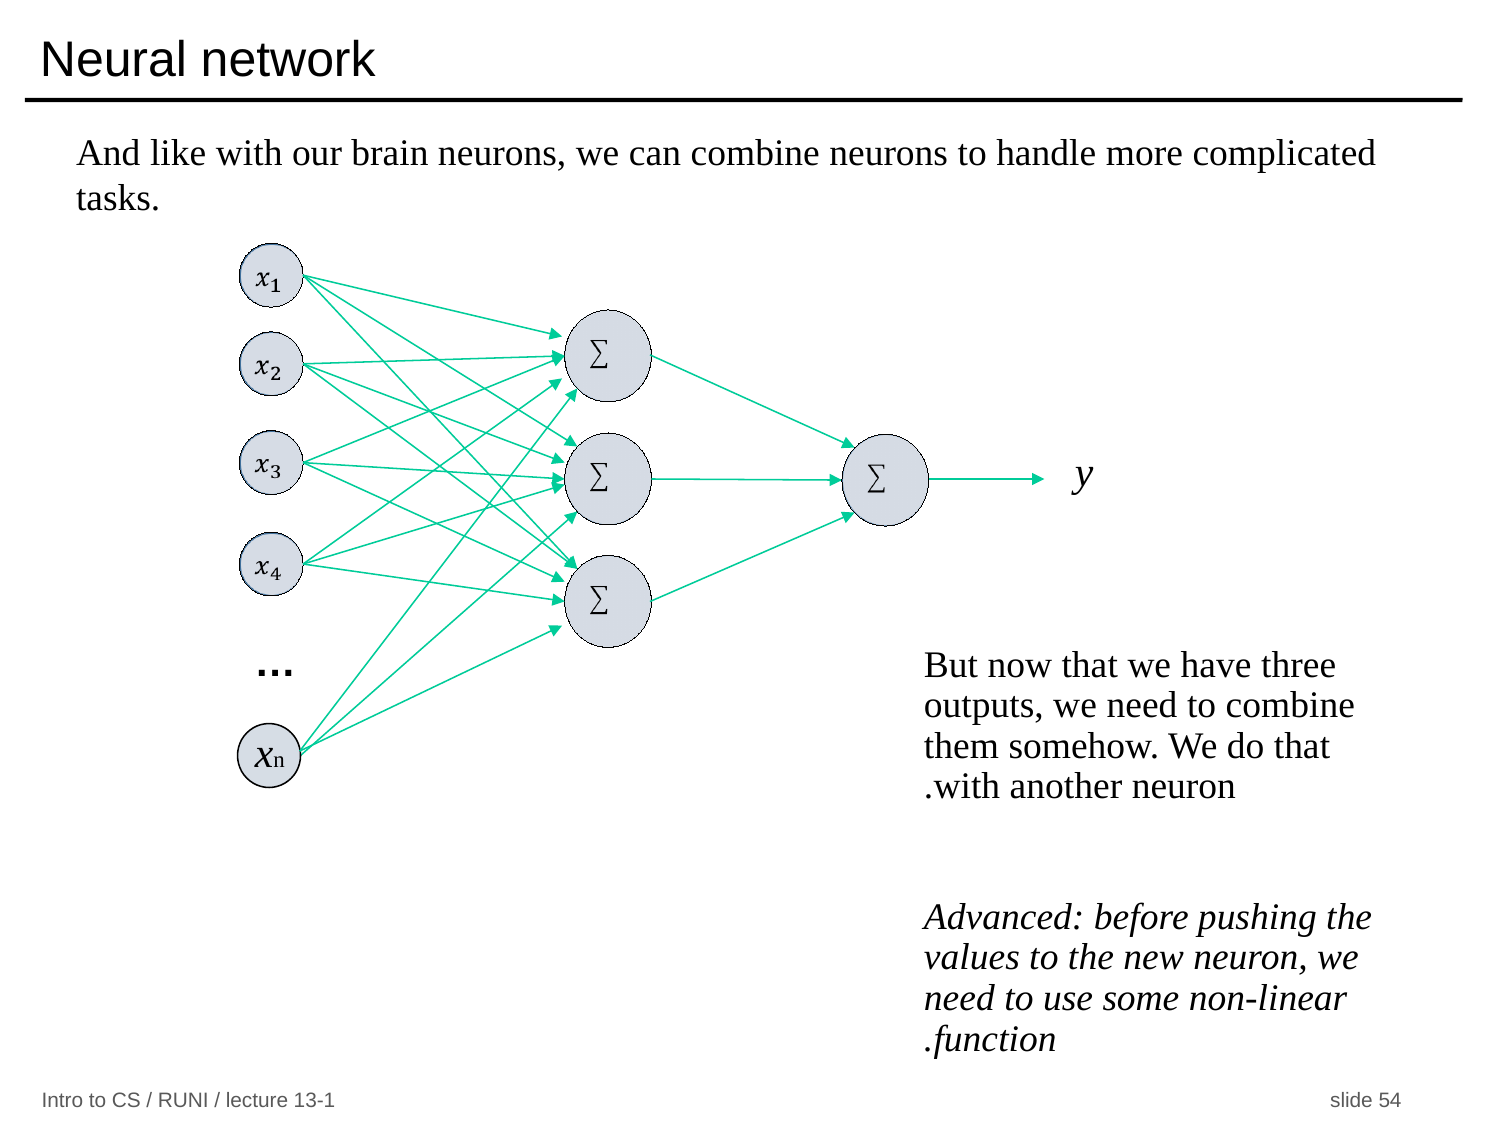

# Neural network
And like with our brain neurons, we can combine neurons to handle more complicated tasks.

y

…
But now that we have three outputs, we need to combine them somehow. We do that with another neuron.

Advanced: before pushing the values to the new neuron, we need to use some non-linear function.
xn